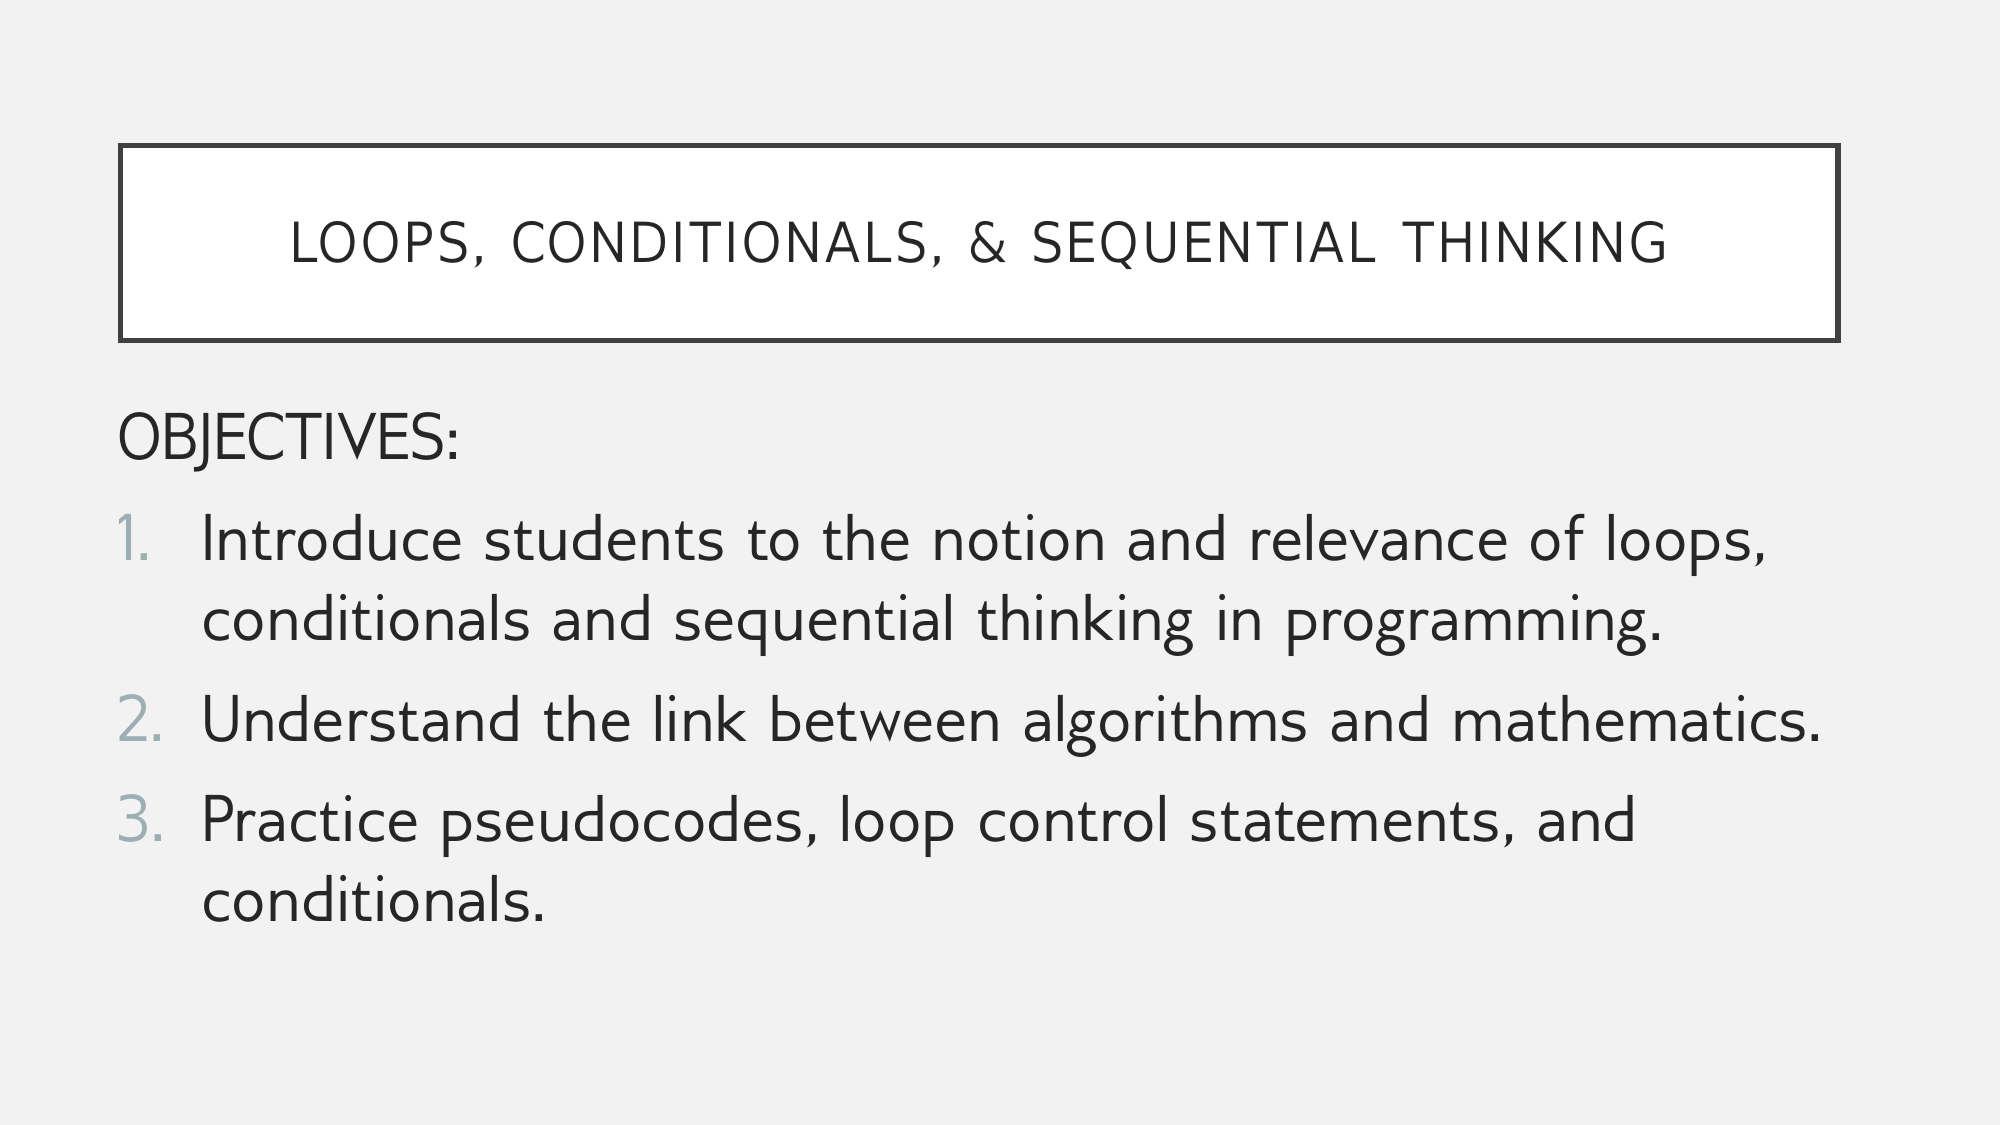

# Loops, Conditionals, & Sequential Thinking
OBJECTIVES:
Introduce students to the notion and relevance of loops, conditionals and sequential thinking in programming.
Understand the link between algorithms and mathematics.
Practice pseudocodes, loop control statements, and conditionals.